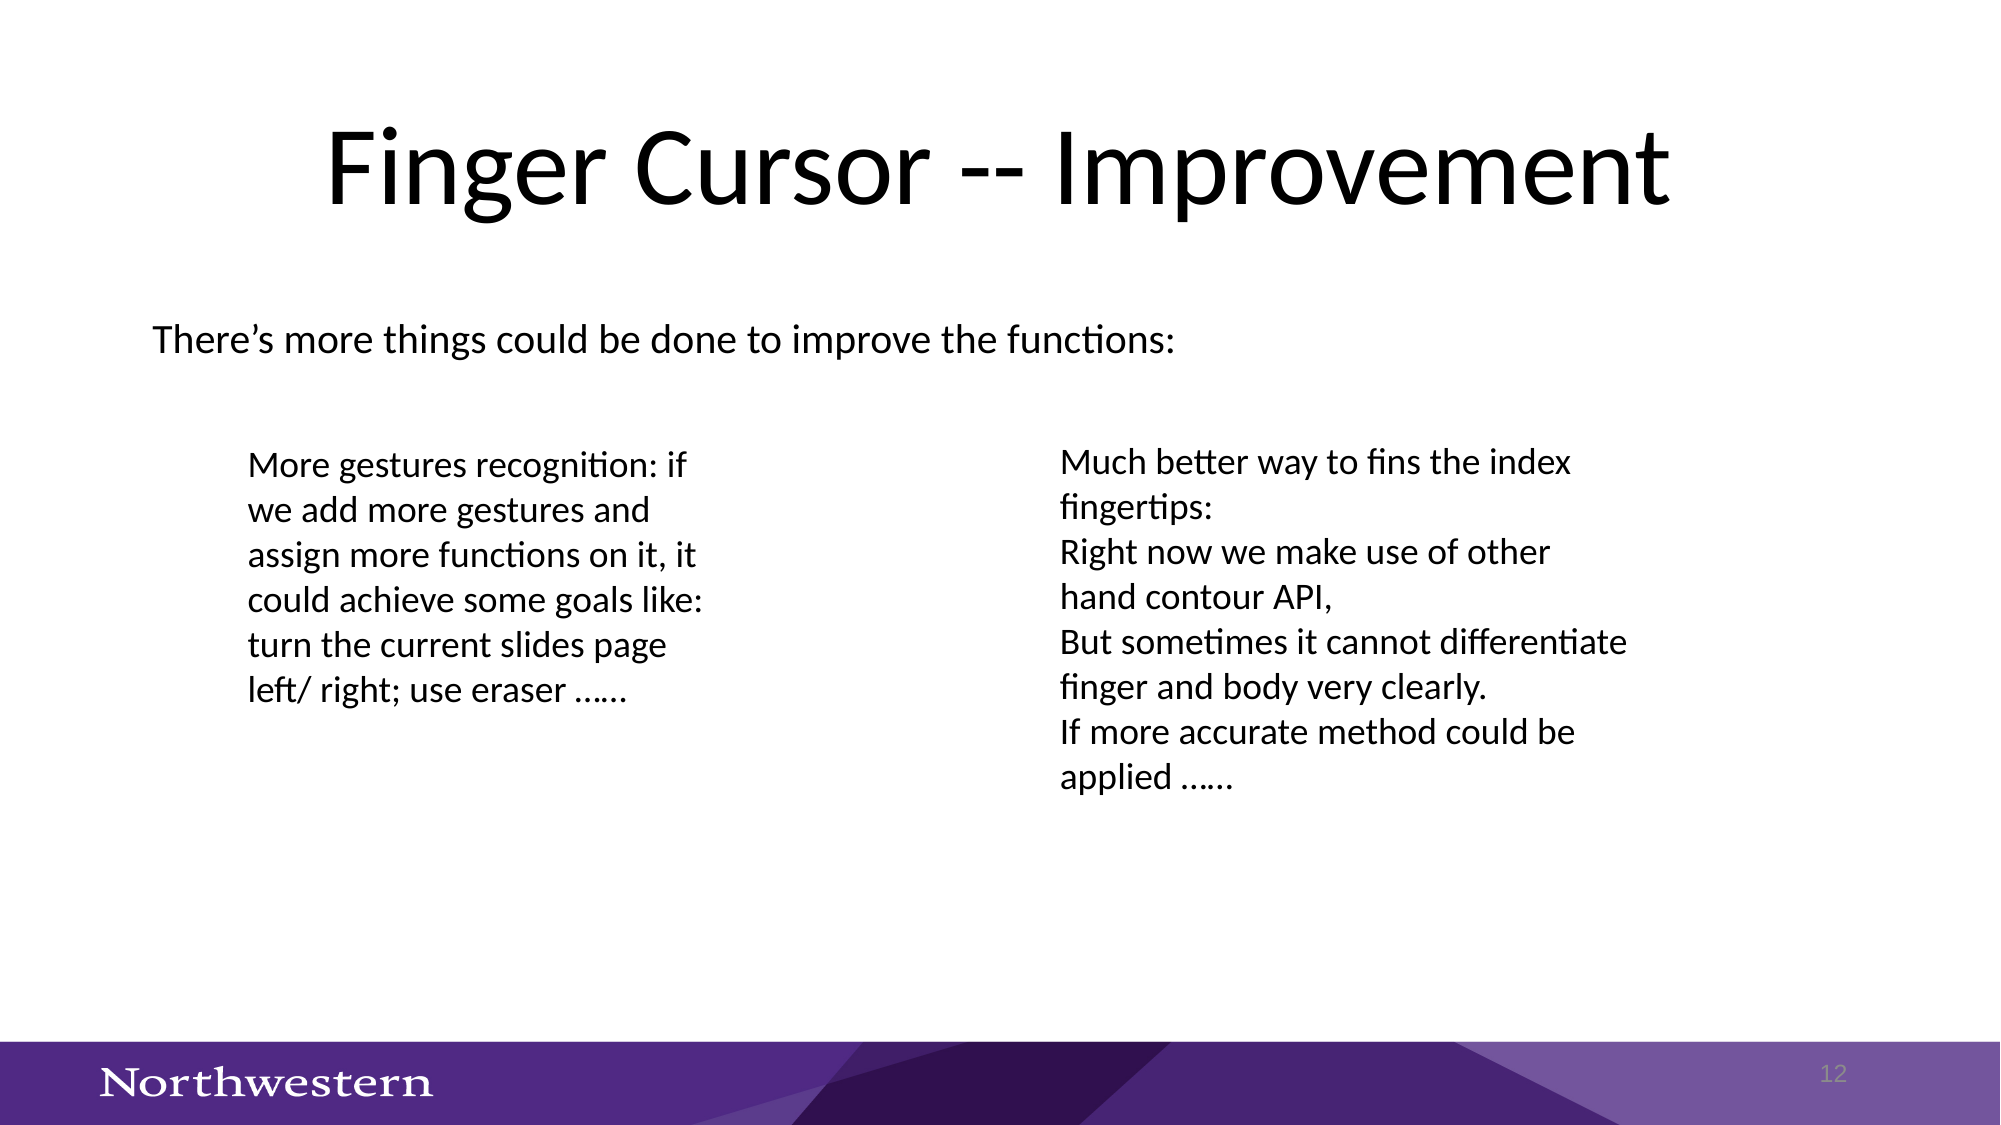

# Finger Cursor -- Improvement
There’s more things could be done to improve the functions:
Much better way to fins the index fingertips:
Right now we make use of other hand contour API,
But sometimes it cannot differentiate finger and body very clearly.
If more accurate method could be applied ……
More gestures recognition: if we add more gestures and assign more functions on it, it could achieve some goals like: turn the current slides page left/ right; use eraser ……
12